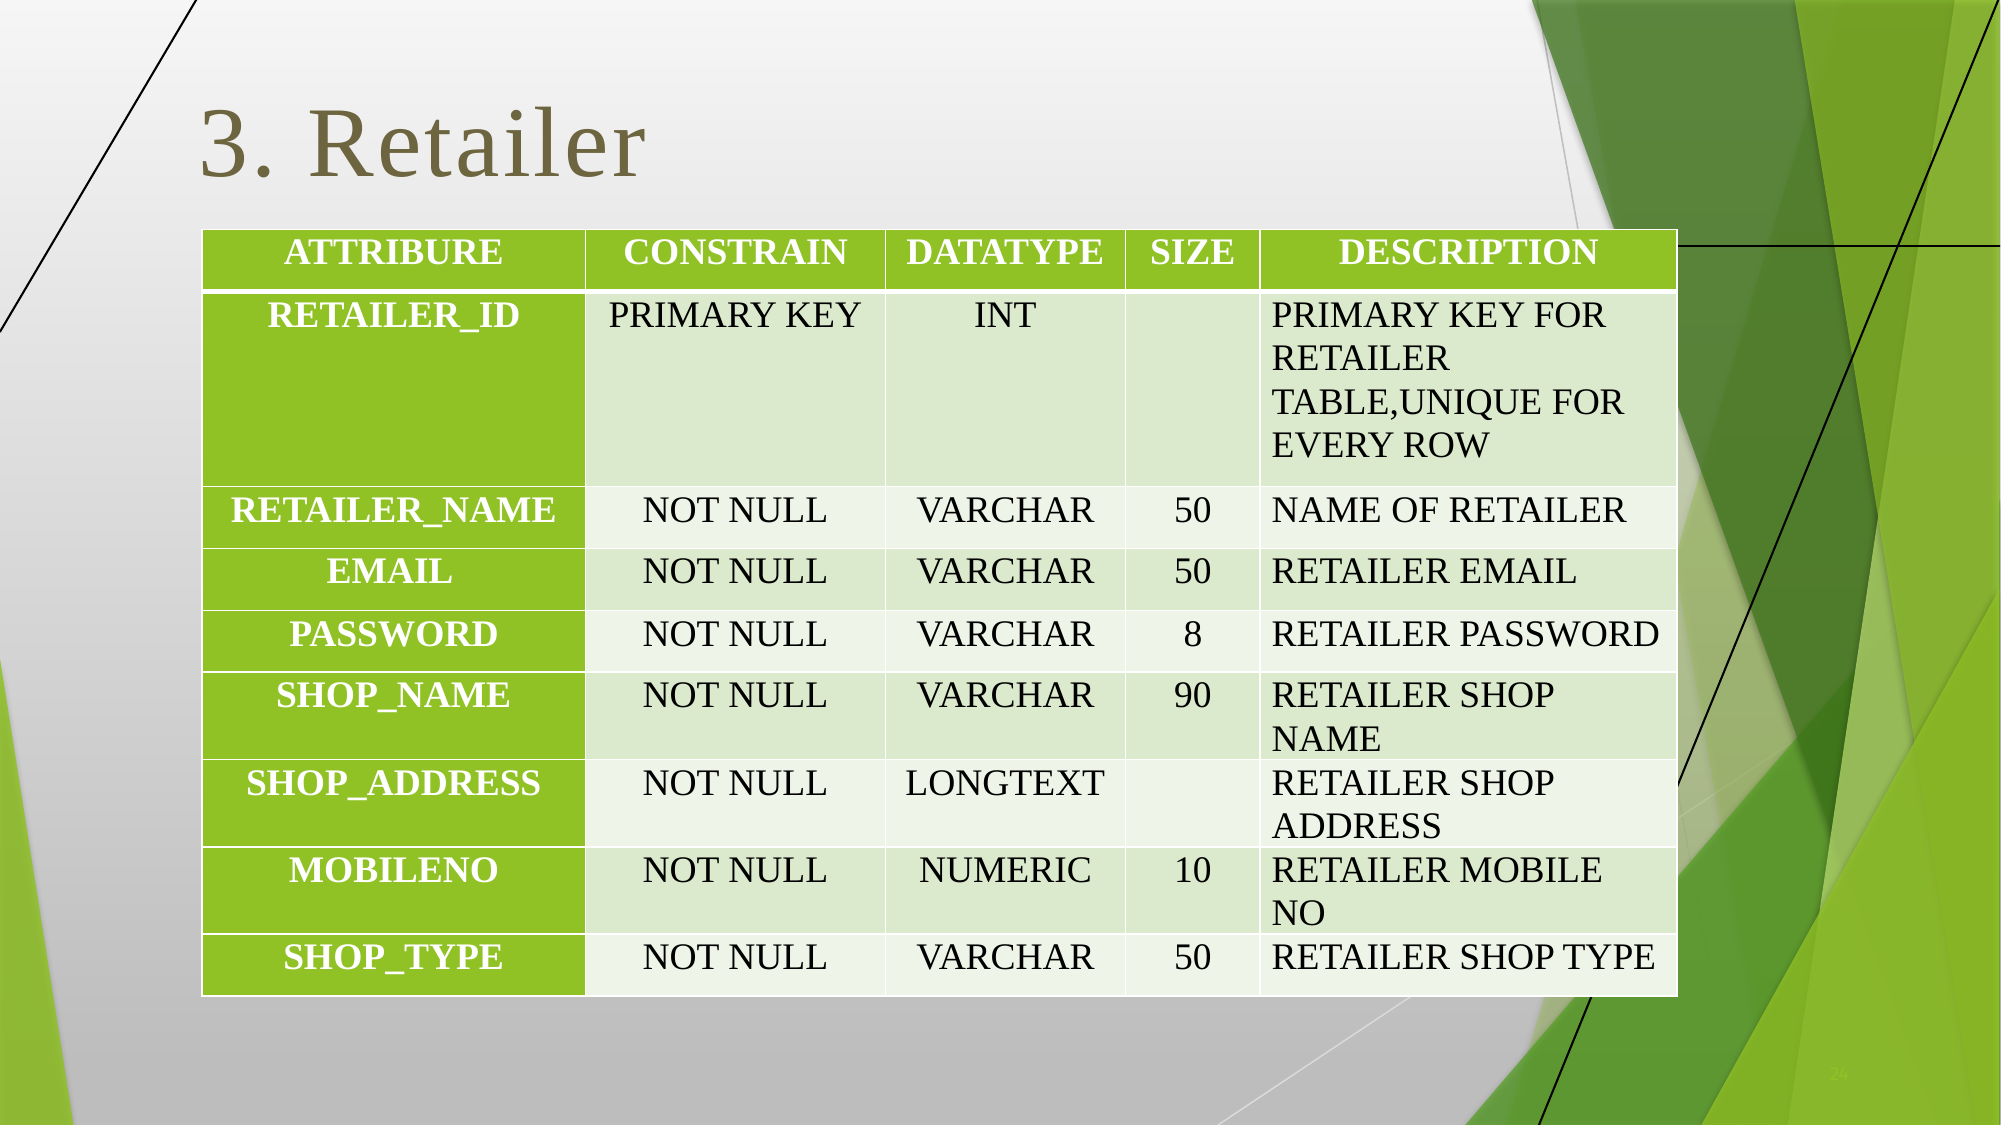

# 3. Retailer
| ATTRIBURE | CONSTRAIN | DATATYPE | SIZE | DESCRIPTION |
| --- | --- | --- | --- | --- |
| RETAILER\_ID | PRIMARY KEY | INT |  | PRIMARY KEY FOR RETAILER TABLE,UNIQUE FOR EVERY ROW |
| RETAILER\_NAME | NOT NULL | VARCHAR | 50 | NAME OF RETAILER |
| EMAIL | NOT NULL | VARCHAR | 50 | RETAILER EMAIL |
| PASSWORD | NOT NULL | VARCHAR | 8 | RETAILER PASSWORD |
| SHOP\_NAME | NOT NULL | VARCHAR | 90 | RETAILER SHOP NAME |
| SHOP\_ADDRESS | NOT NULL | LONGTEXT |  | RETAILER SHOP ADDRESS |
| MOBILENO | NOT NULL | NUMERIC | 10 | RETAILER MOBILE NO |
| SHOP\_TYPE | NOT NULL | VARCHAR | 50 | RETAILER SHOP TYPE |
24